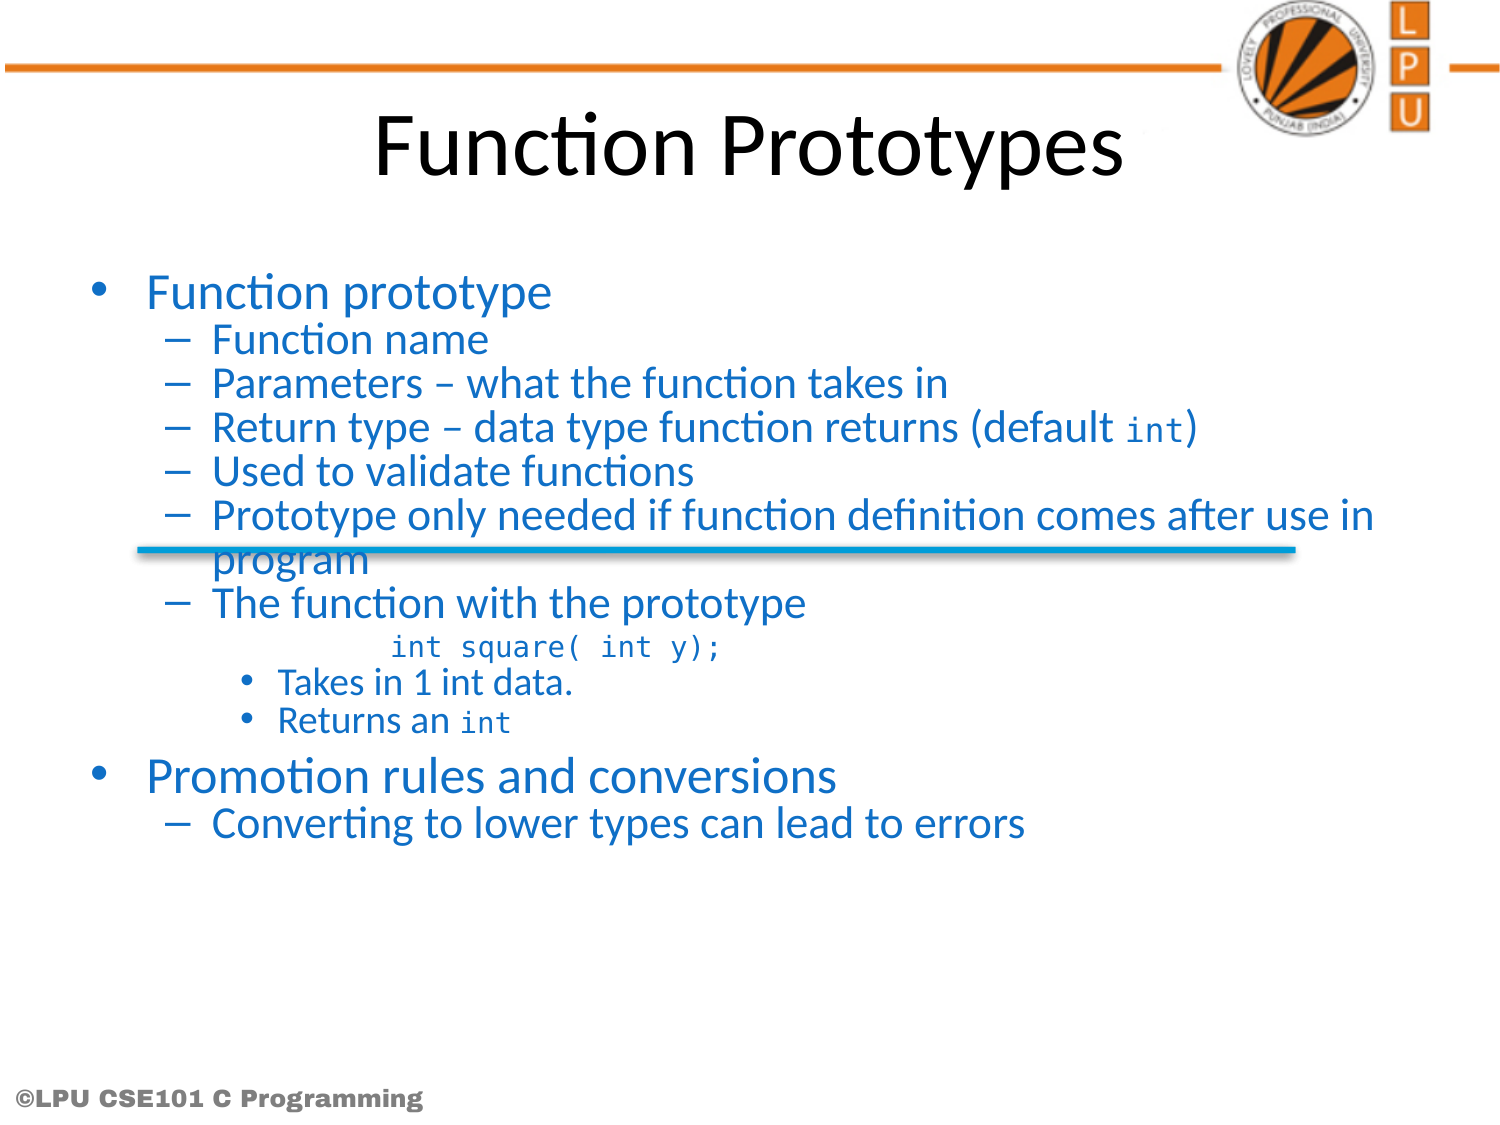

Function Prototypes
Function prototype
Function name
Parameters – what the function takes in
Return type – data type function returns (default int)
Used to validate functions
Prototype only needed if function definition comes after use in program
The function with the prototype
	int square( int y);
Takes in 1 int data.
Returns an int
Promotion rules and conversions
Converting to lower types can lead to errors